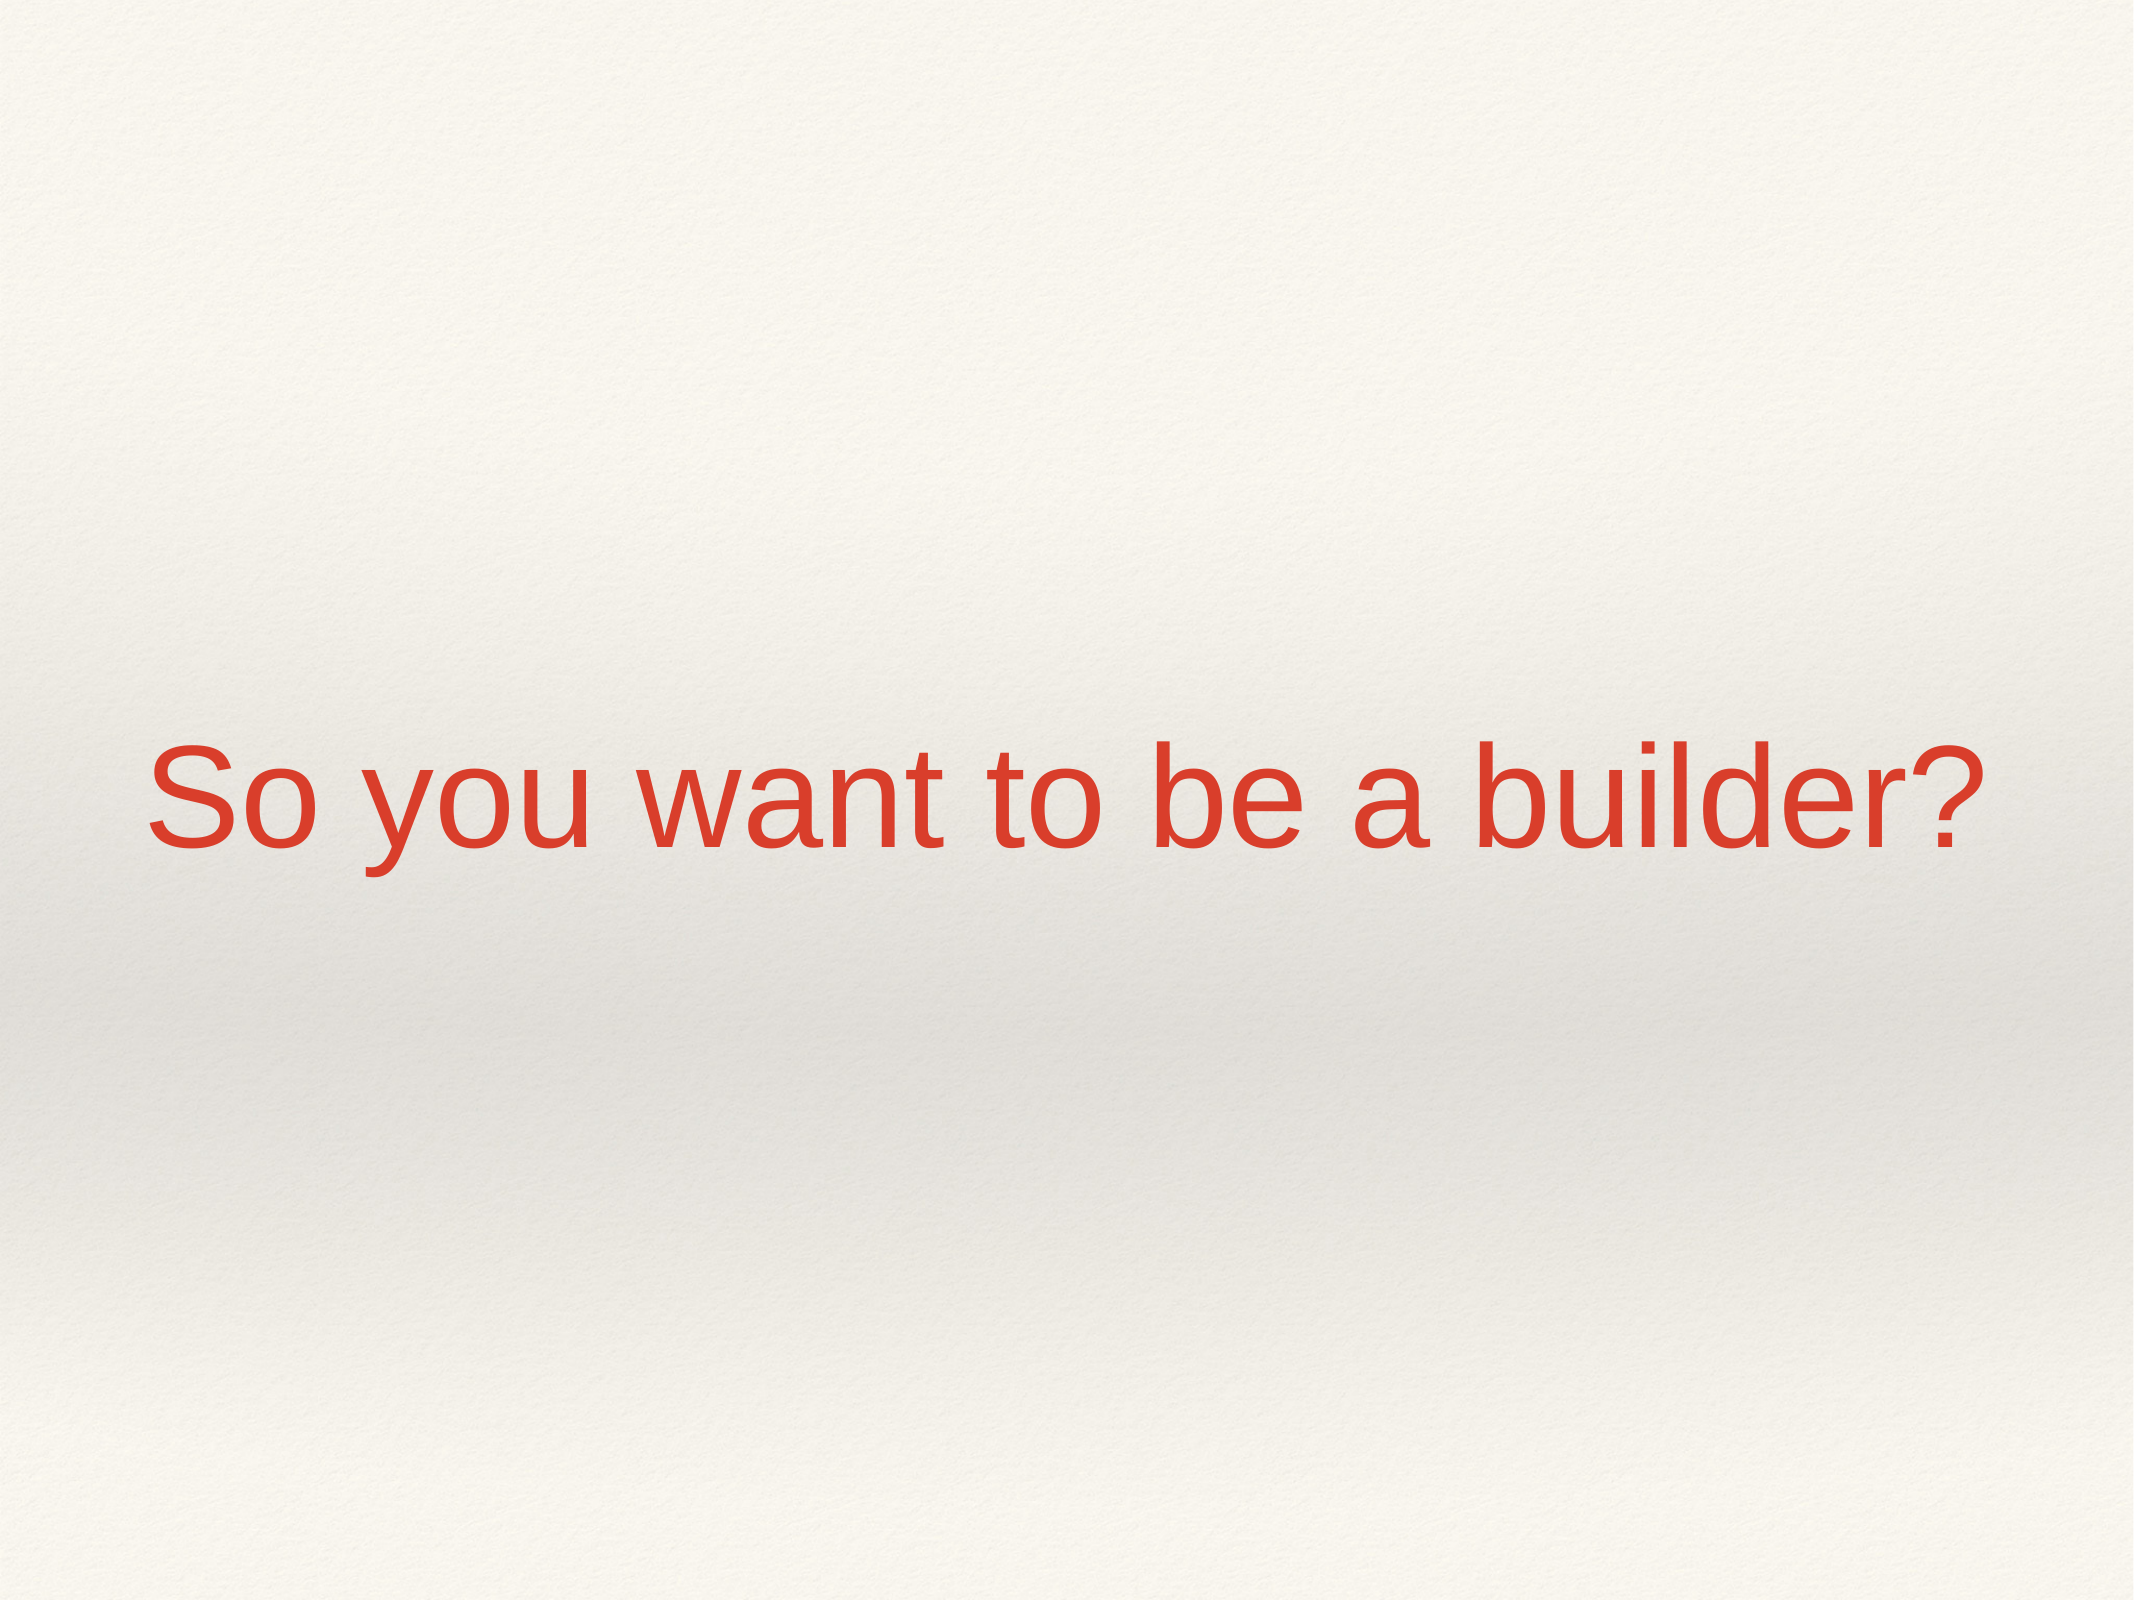

# So you want to be a builder?